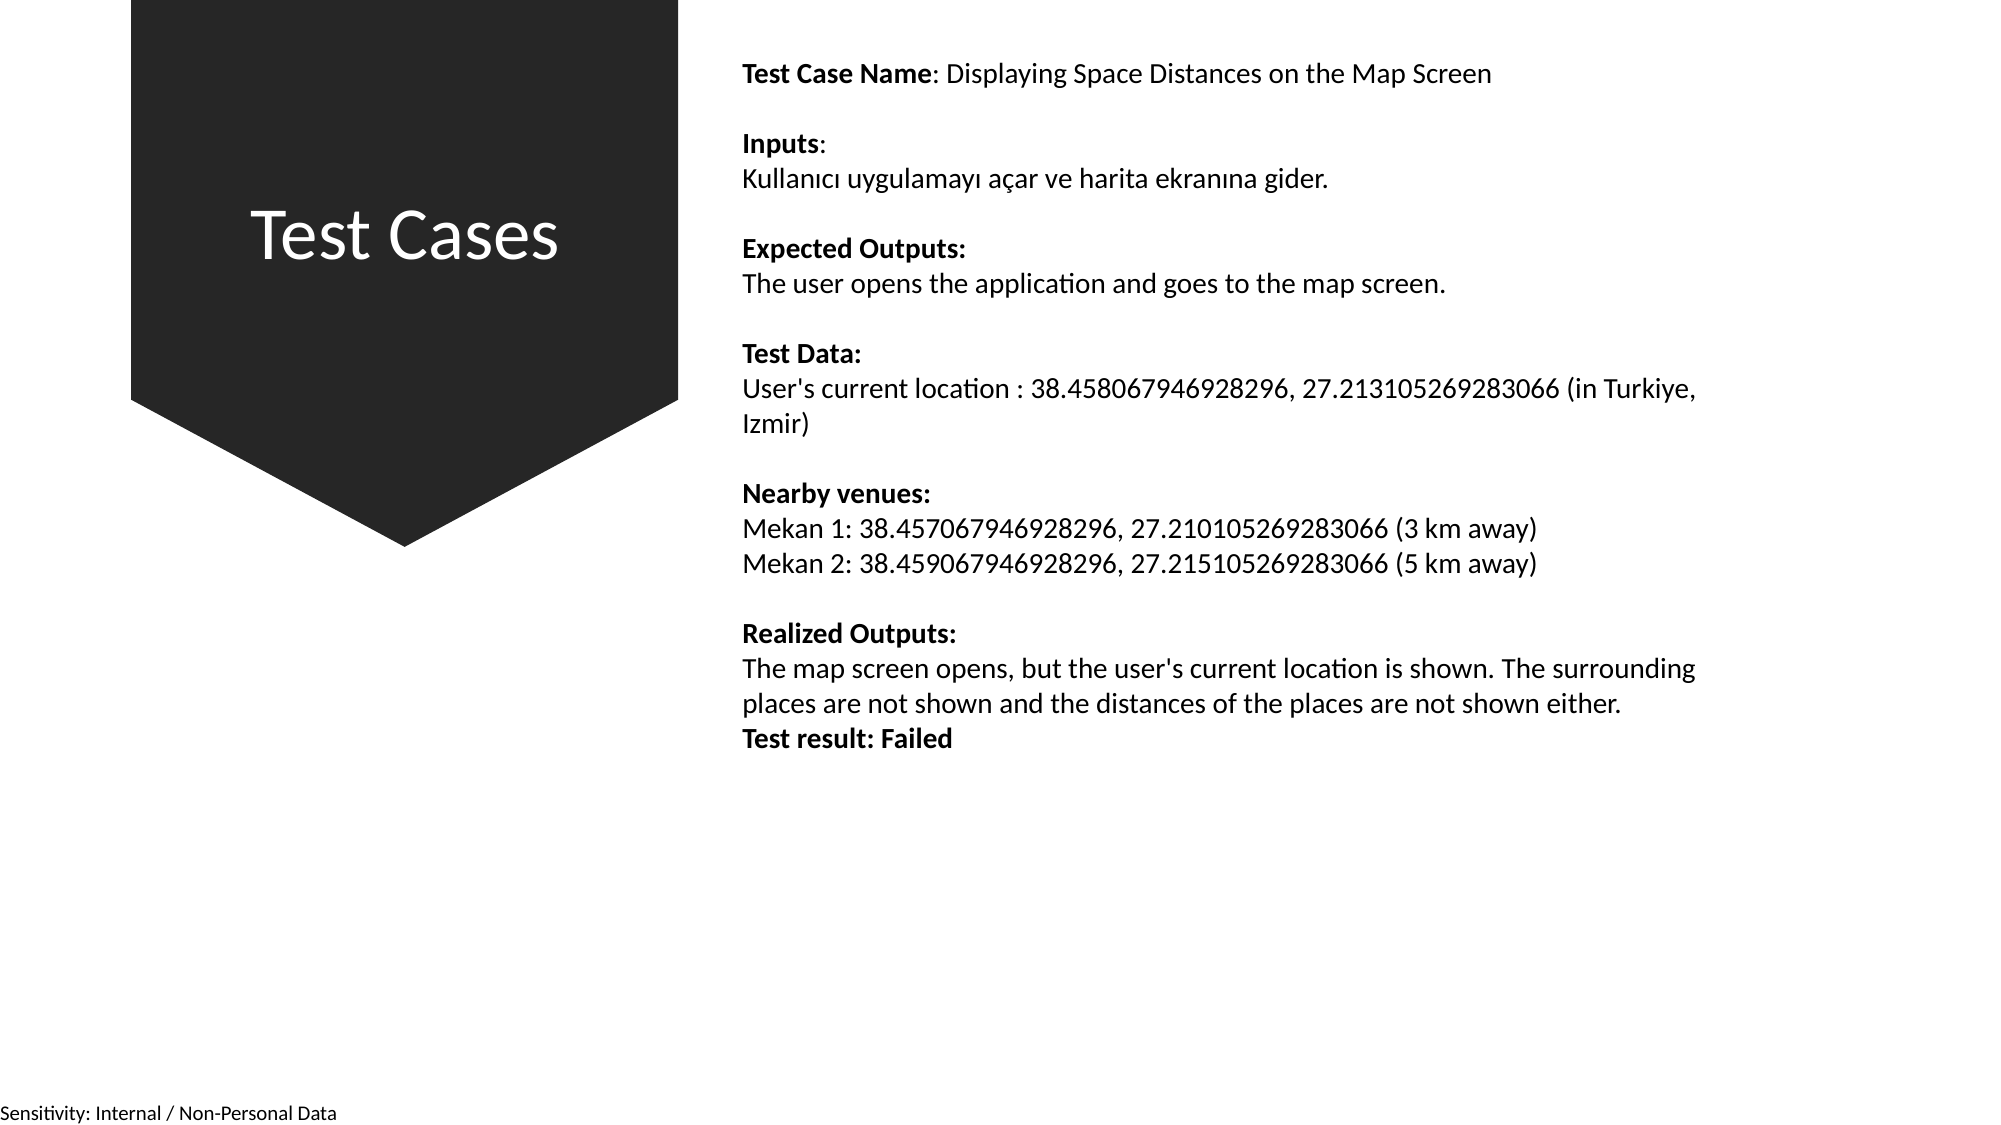

# Test Cases
Test Case Name: Displaying Space Distances on the Map Screen

Inputs:
Kullanıcı uygulamayı açar ve harita ekranına gider.

Expected Outputs:
The user opens the application and goes to the map screen.

Test Data:
User's current location : 38.458067946928296, 27.213105269283066 (in Turkiye, Izmir)

Nearby venues:
Mekan 1: 38.457067946928296, 27.210105269283066 (3 km away)
Mekan 2: 38.459067946928296, 27.215105269283066 (5 km away)

Realized Outputs:
The map screen opens, but the user's current location is shown. The surrounding places are not shown and the distances of the places are not shown either.
Test result: Failed